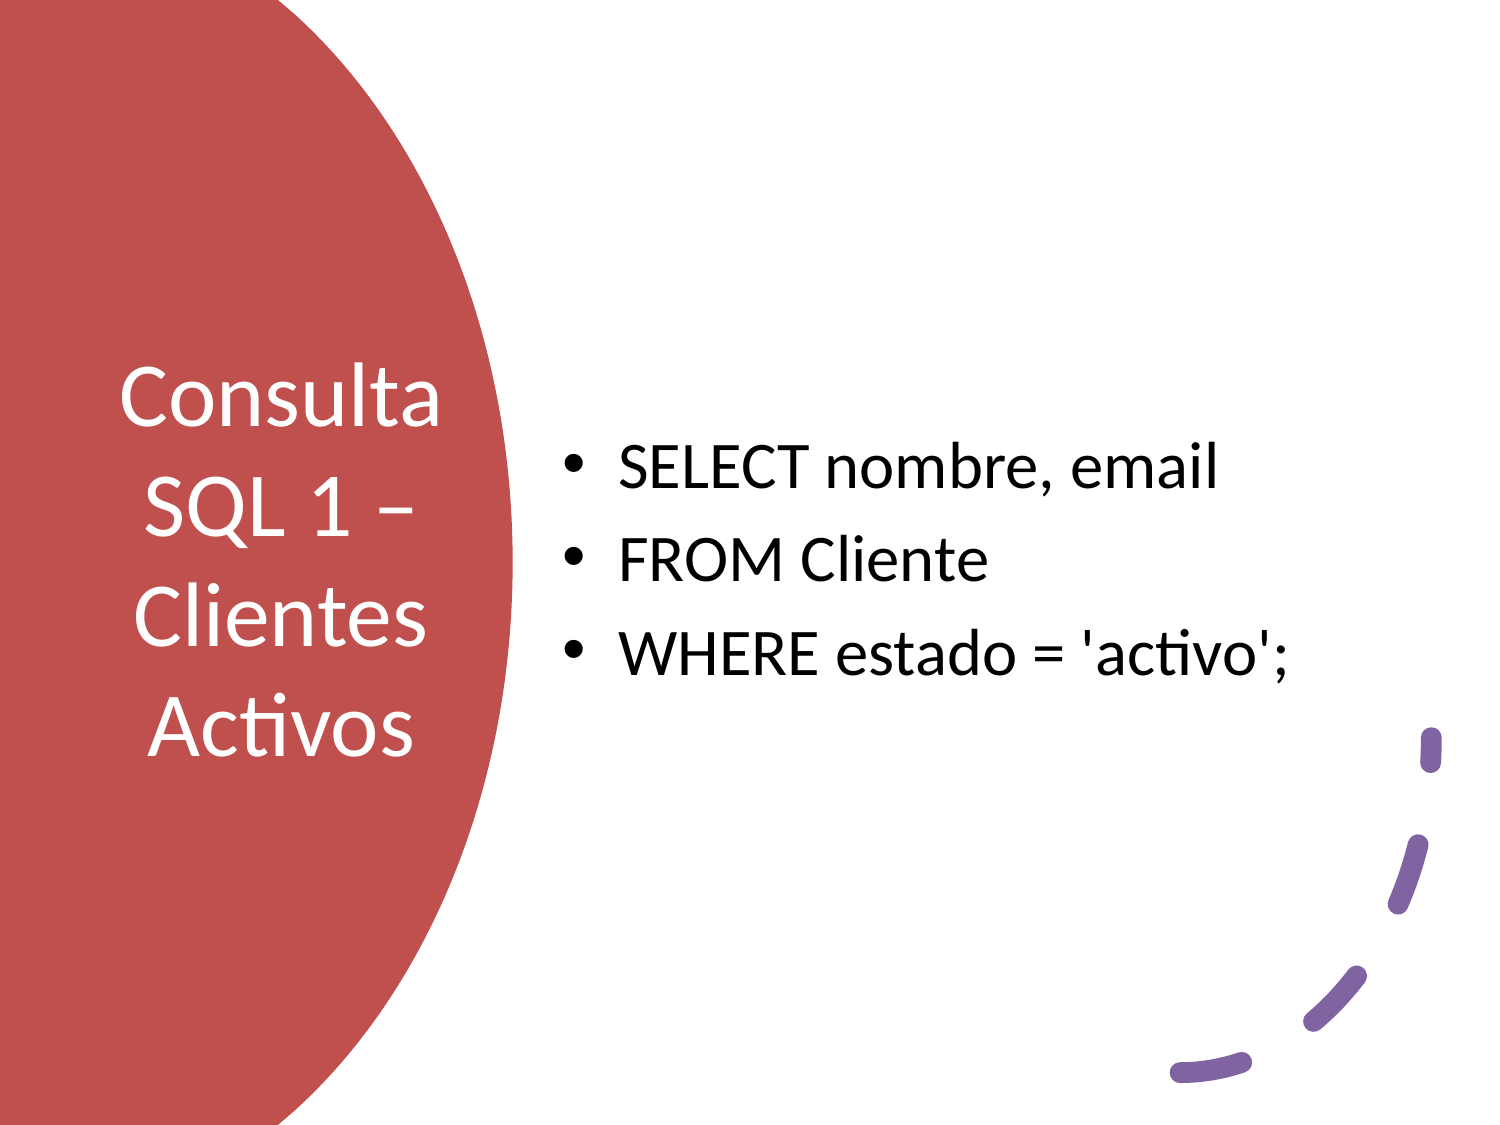

SELECT nombre, email
FROM Cliente
WHERE estado = 'activo';
# Consulta SQL 1 – Clientes Activos